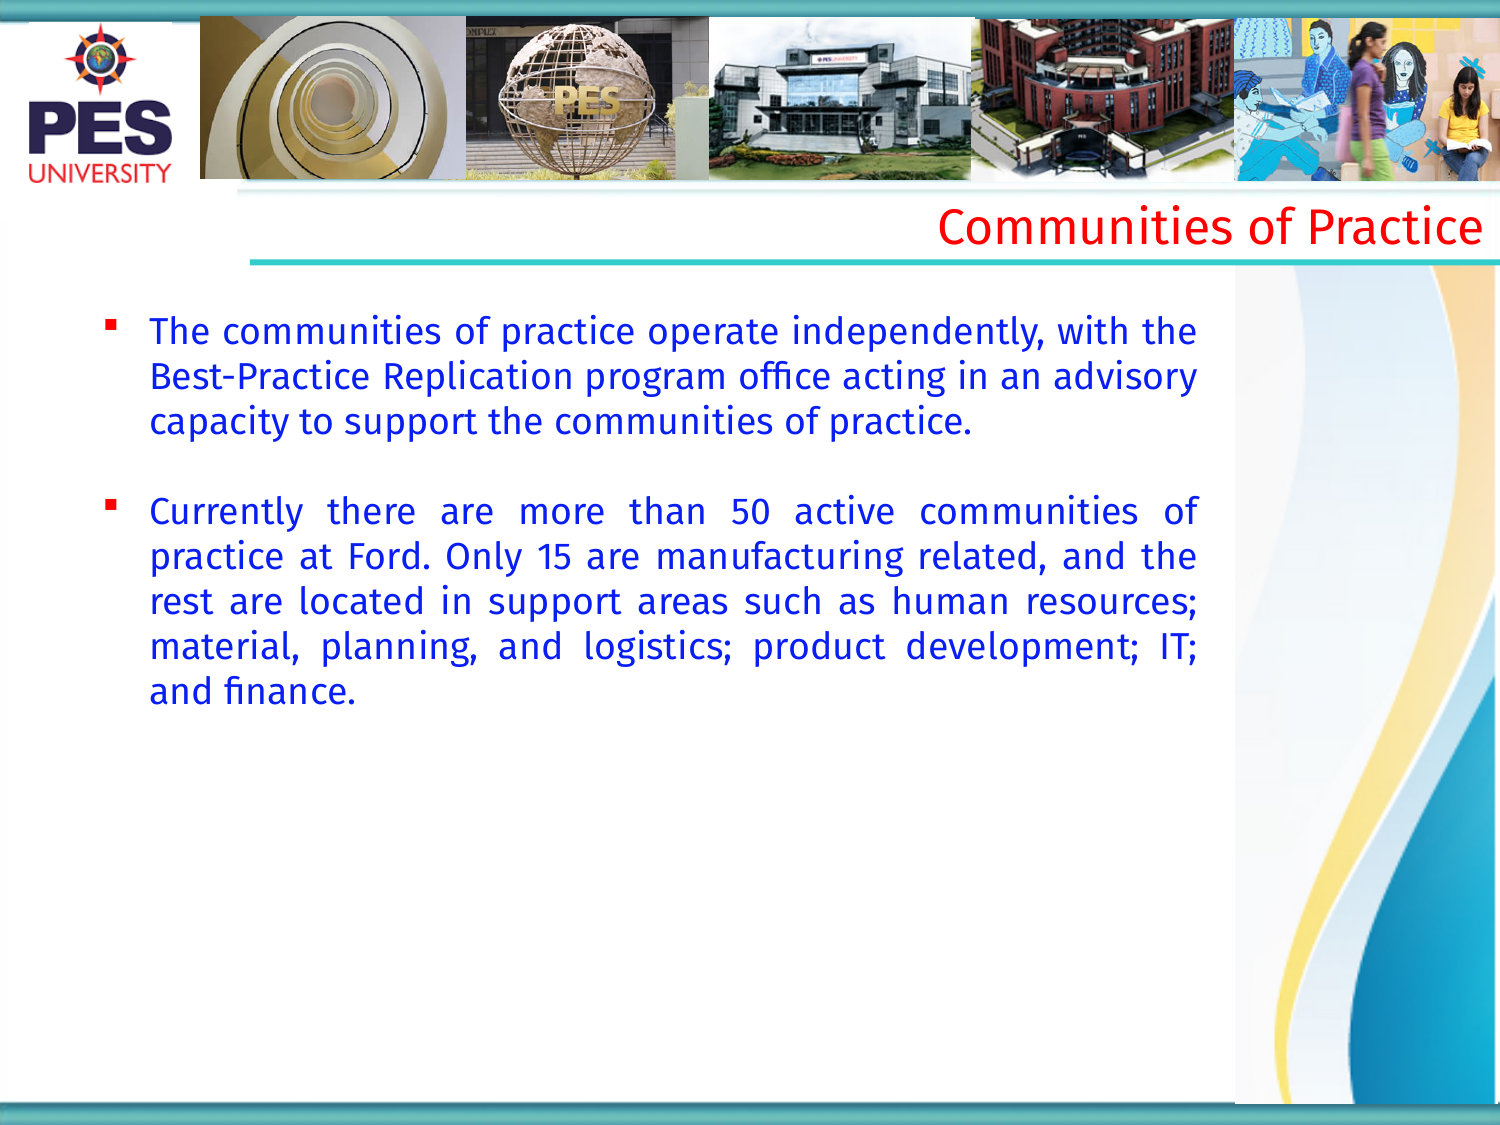

Communities of Practice

The communities of practice operate independently, with the Best-Practice Replication program office acting in an advisory capacity to support the communities of practice.

Currently there are more than 50 active communities of practice at Ford. Only 15 are manufacturing related, and the rest are located in support areas such as human resources; material, planning, and logistics; product development; IT; and finance.